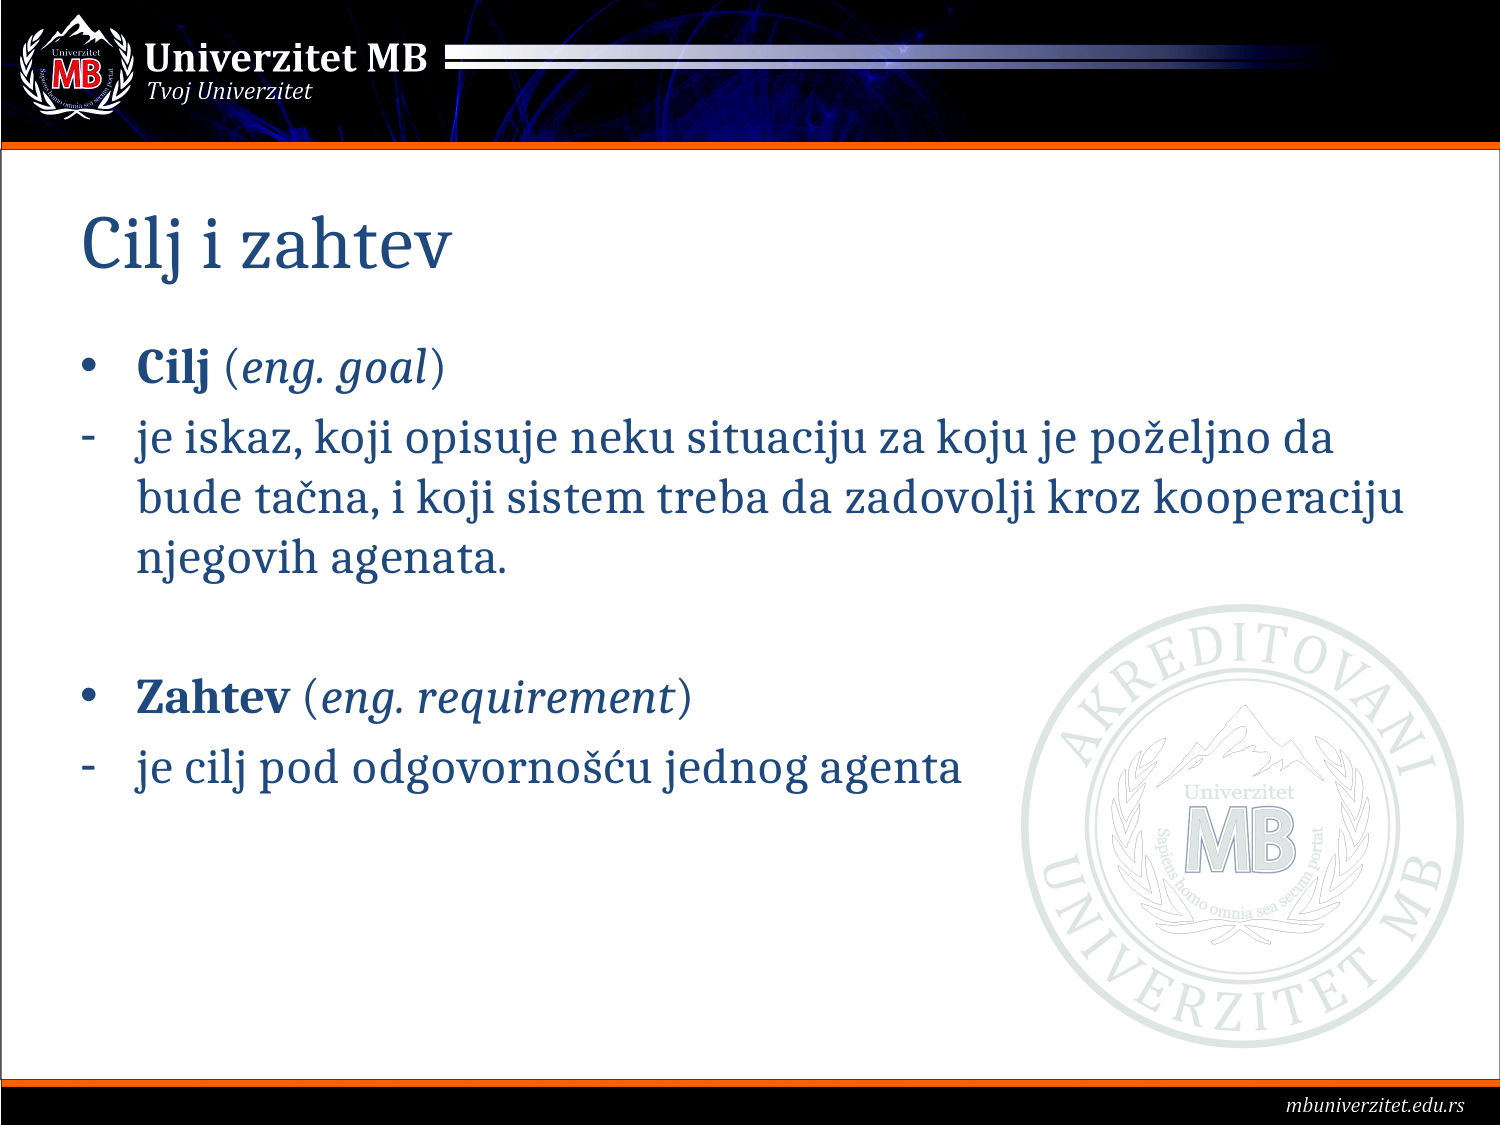

# Cilj i zahtev
Cilj (eng. goal)
je iskaz, koji opisuje neku situaciju za koju je poželjno da bude tačna, i koji sistem treba da zadovolji kroz kooperaciju njegovih agenata.

Zahtev (eng. requirement)
je cilj pod odgovornošću jednog agenta